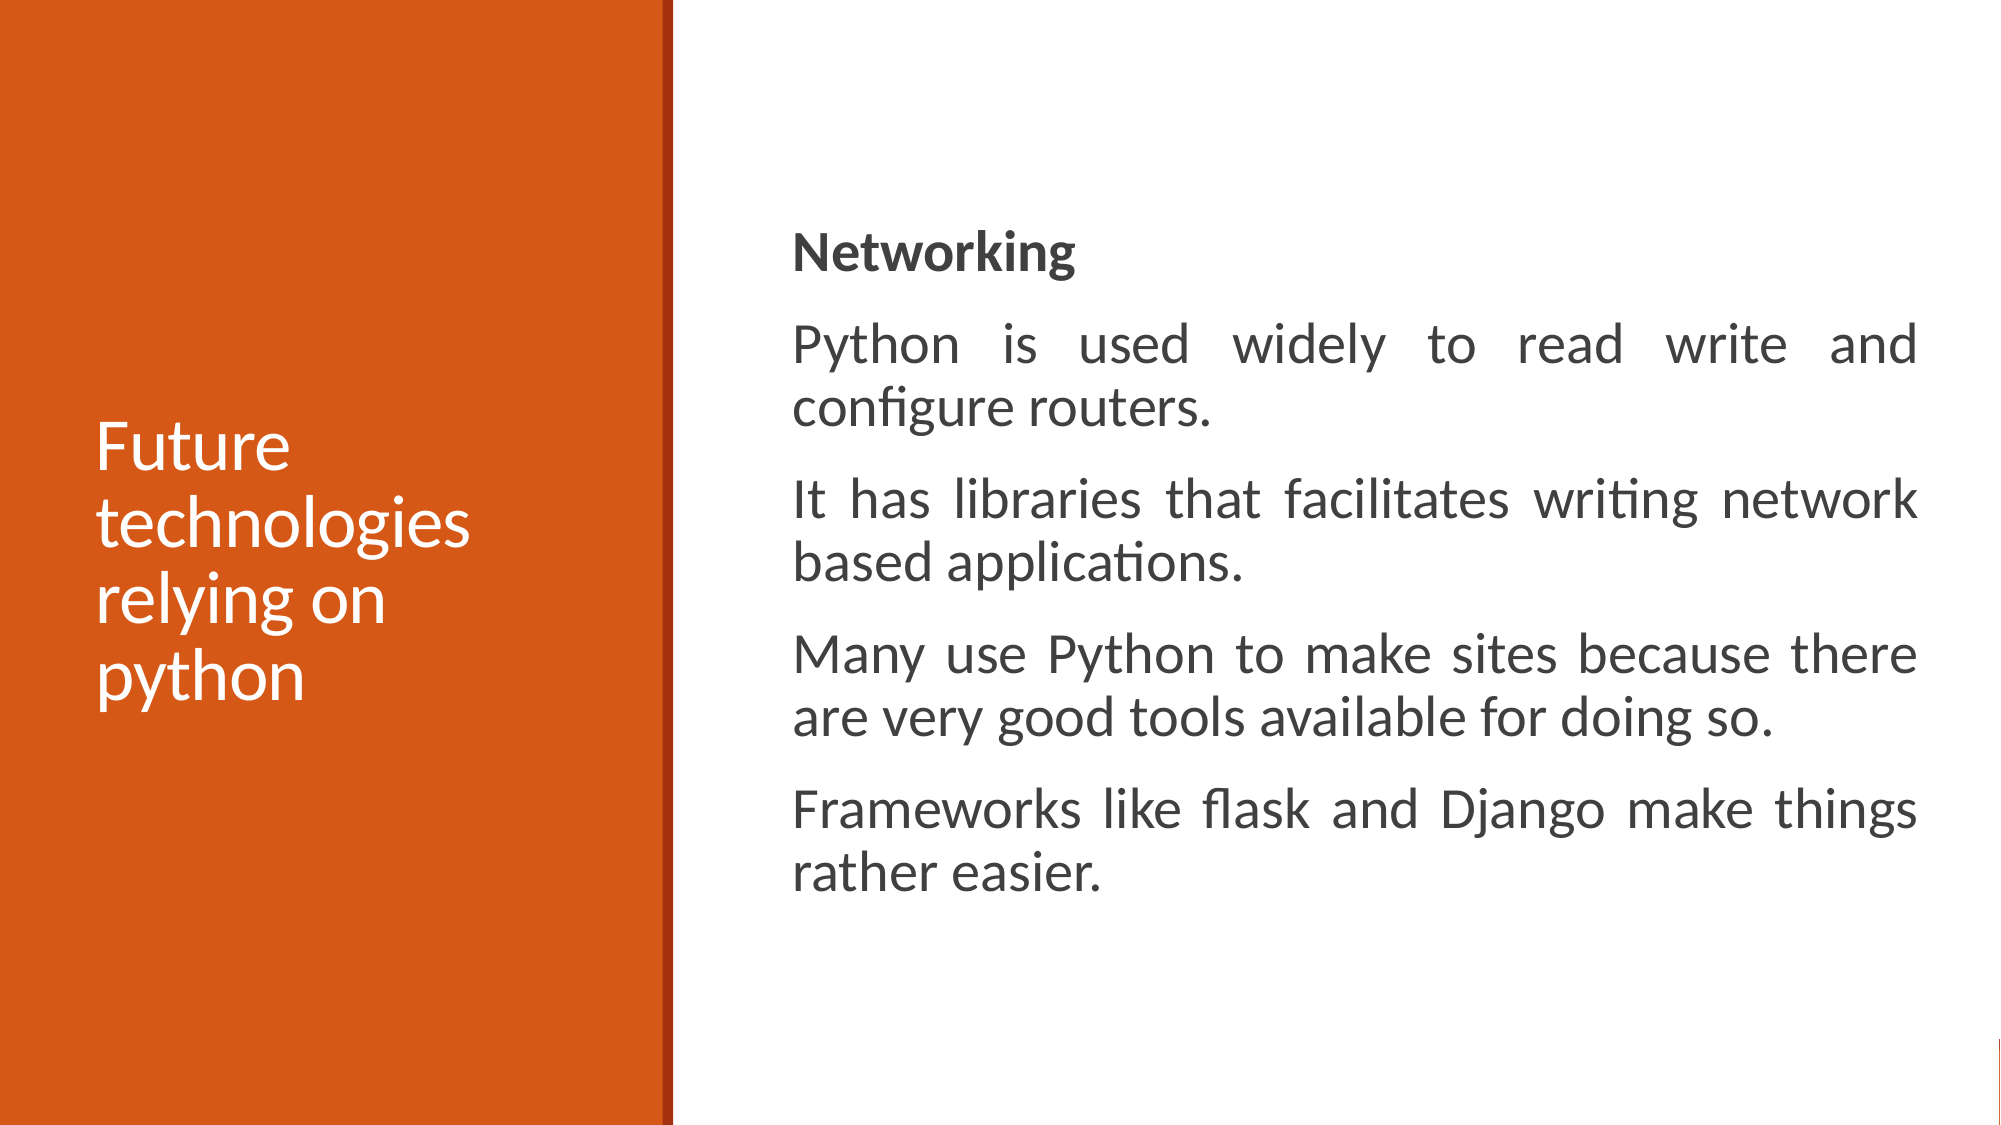

# Future technologies relying on python
Networking
Python is used widely to read write and configure routers.
It has libraries that facilitates writing network based applications.
Many use Python to make sites because there are very good tools available for doing so.
Frameworks like flask and Django make things rather easier.